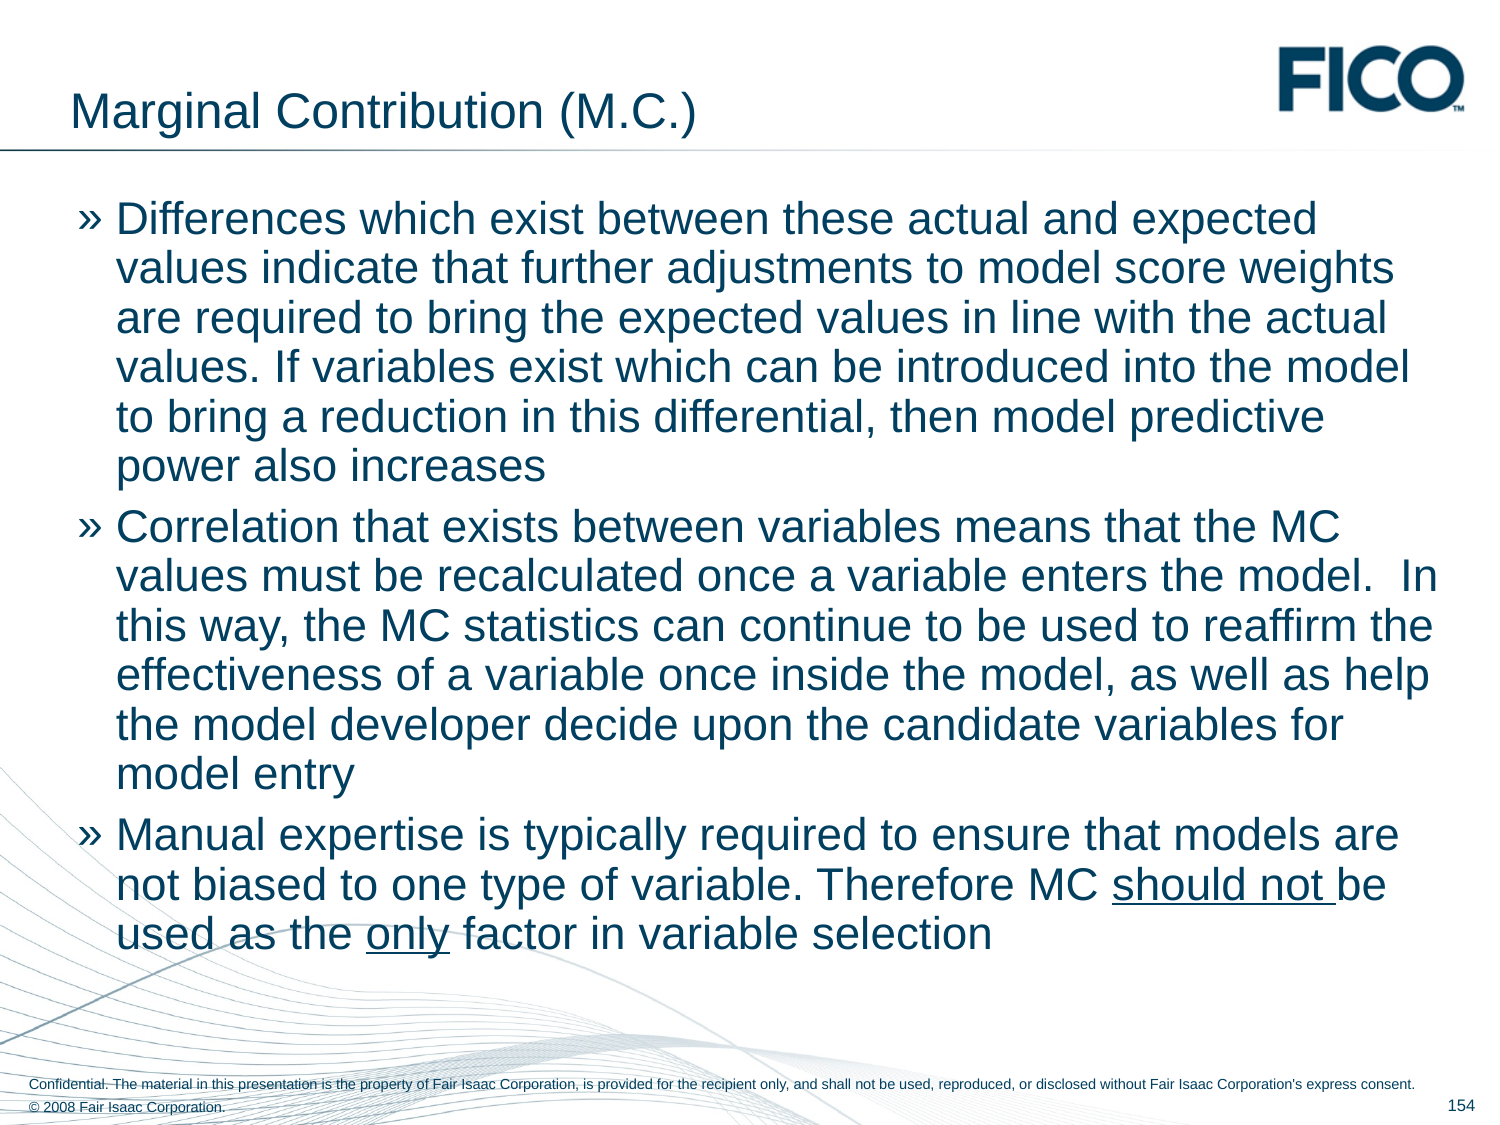

# Marginal Contribution (M.C.)
Differences which exist between these actual and expected values indicate that further adjustments to model score weights are required to bring the expected values in line with the actual values. If variables exist which can be introduced into the model to bring a reduction in this differential, then model predictive power also increases
Correlation that exists between variables means that the MC values must be recalculated once a variable enters the model.  In this way, the MC statistics can continue to be used to reaffirm the effectiveness of a variable once inside the model, as well as help the model developer decide upon the candidate variables for model entry
Manual expertise is typically required to ensure that models are not biased to one type of variable. Therefore MC should not be used as the only factor in variable selection